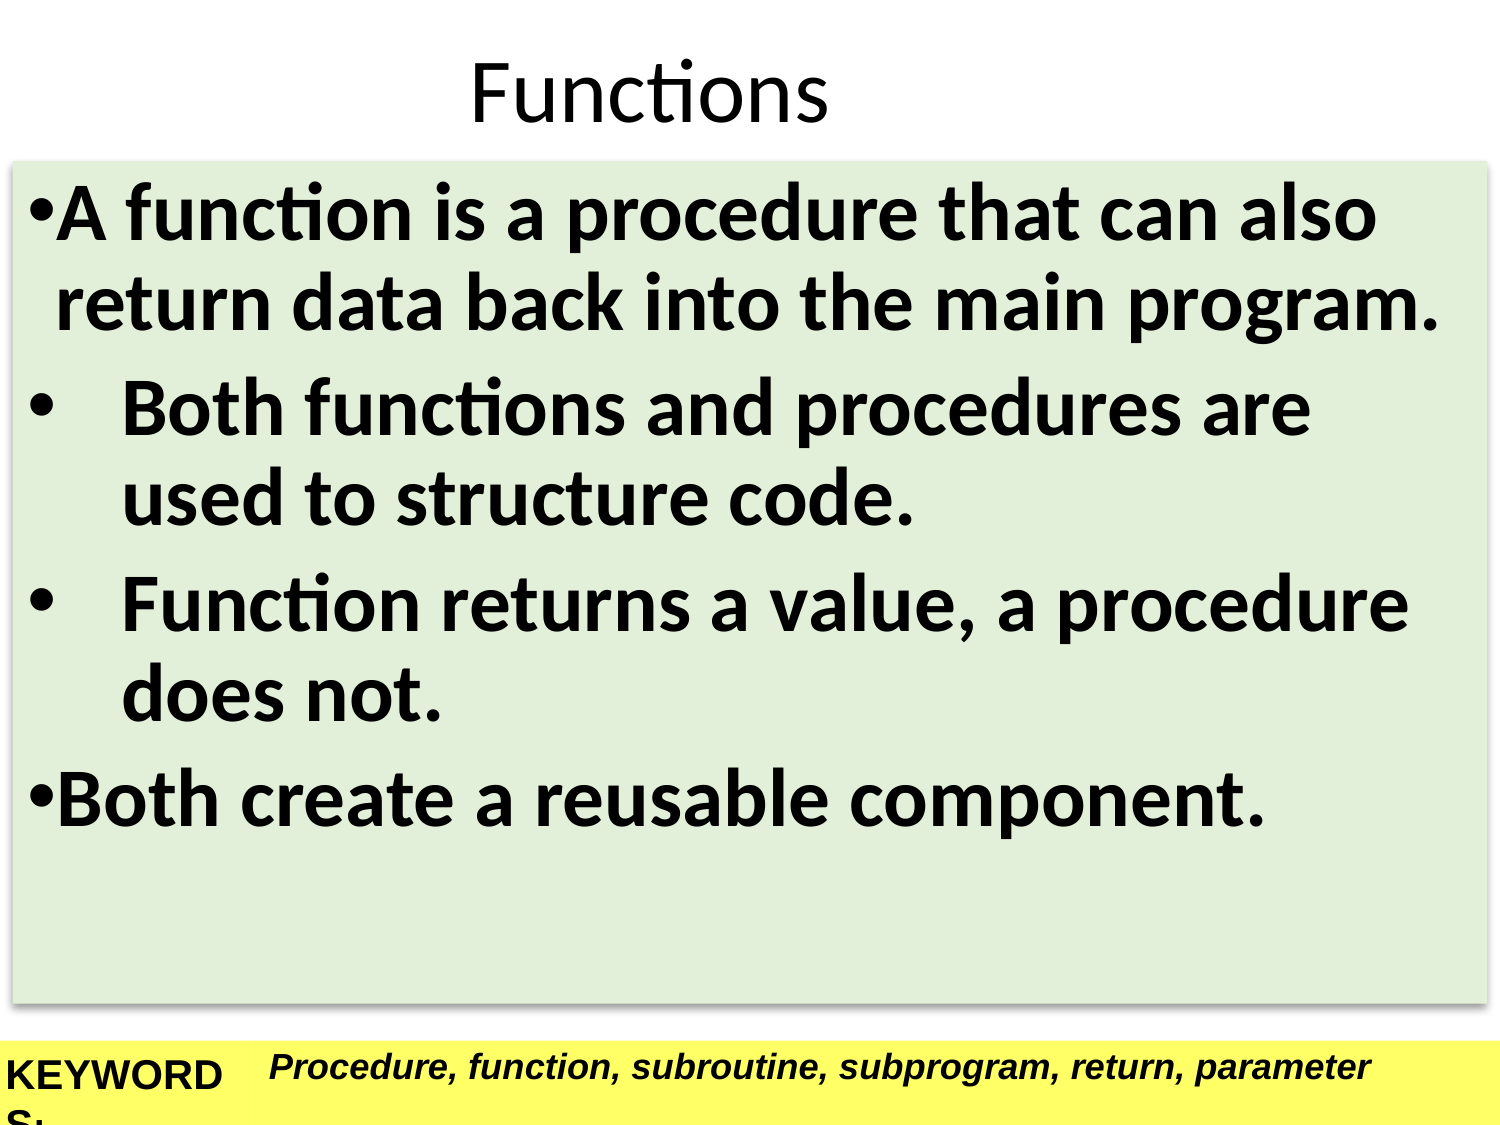

Functions
A function is a procedure that can also return data back into the main program.
Both functions and procedures are used to structure code.
Function returns a value, a procedure does not.
Both create a reusable component.

Procedure, function, subroutine, subprogram, return, parameter